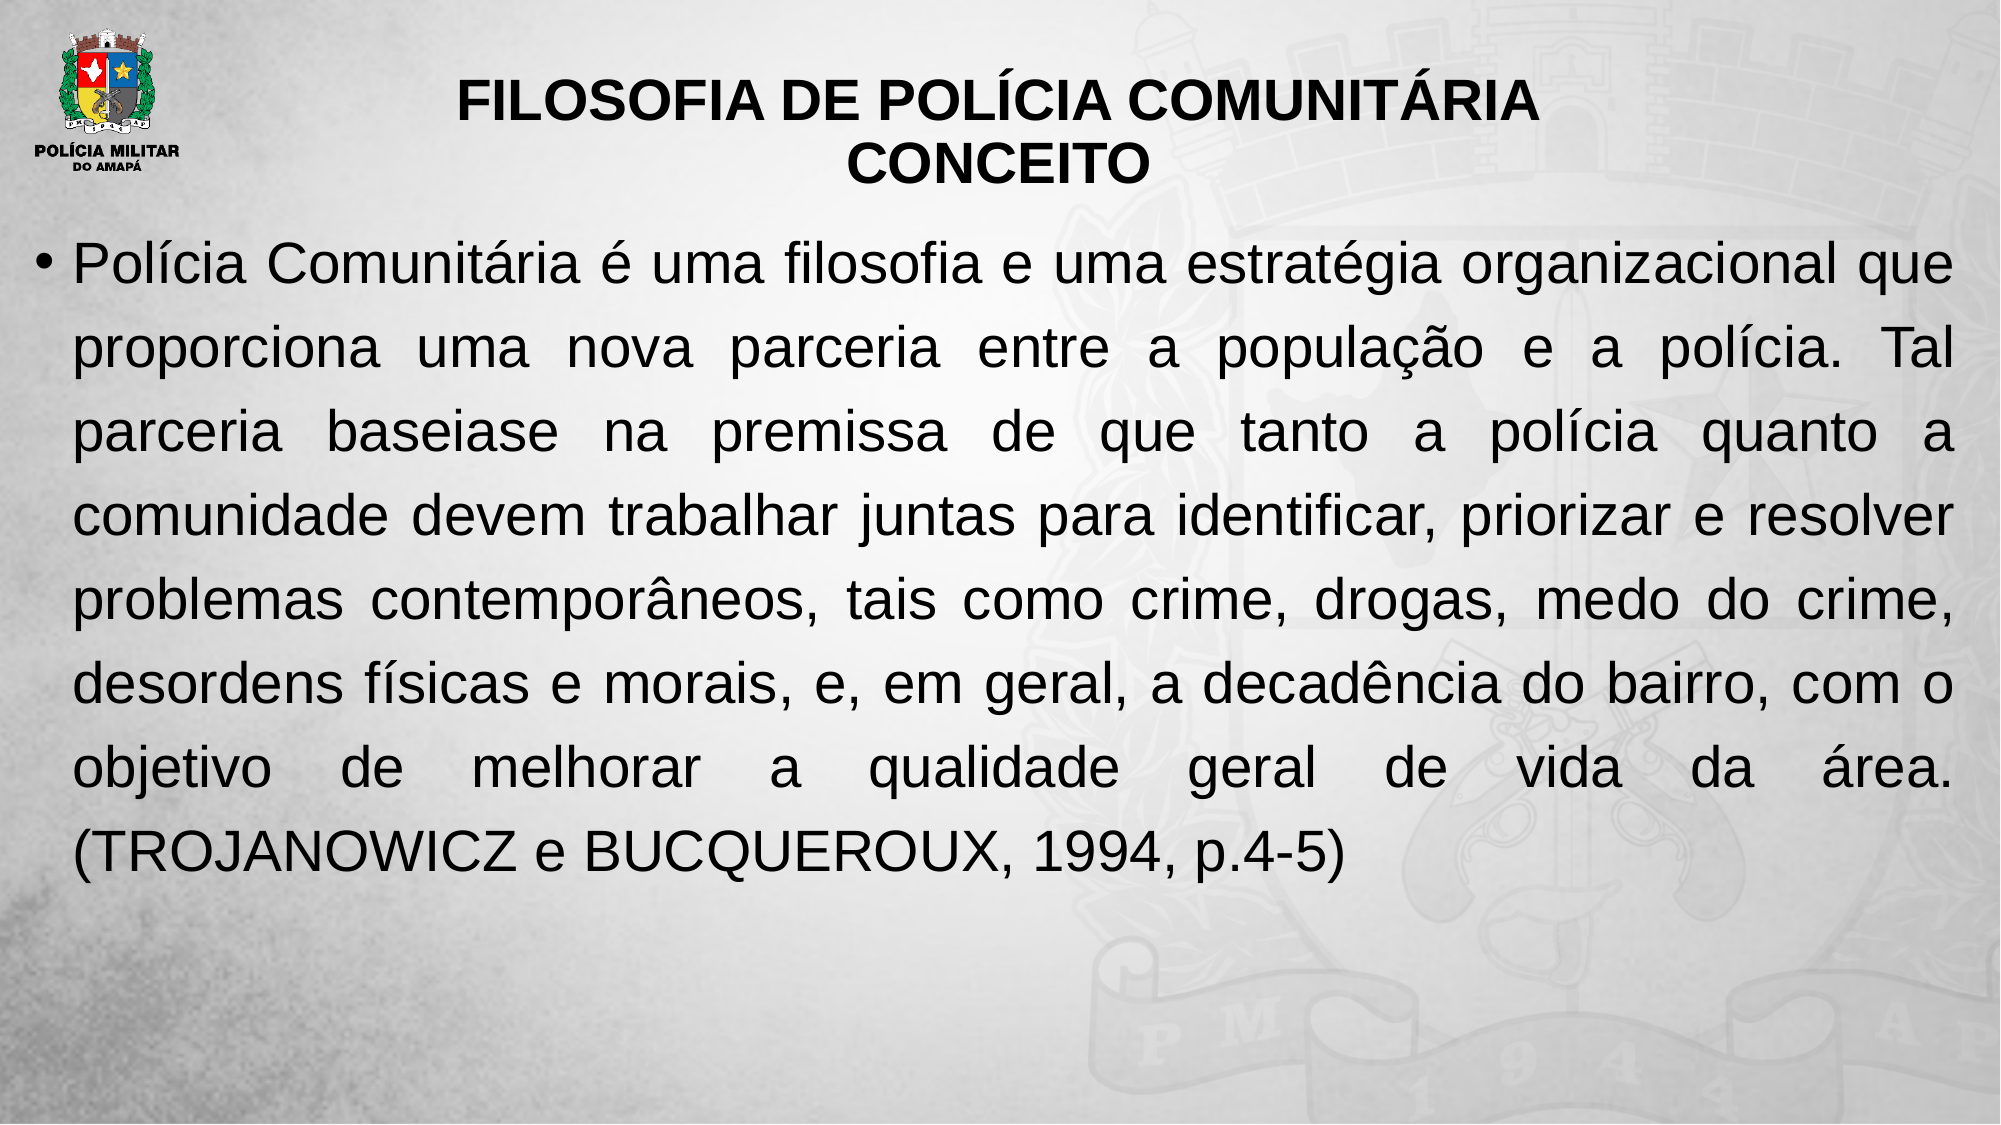

# FILOSOFIA DE POLÍCIA COMUNITÁRIA CONCEITO
Polícia Comunitária é uma filosofia e uma estratégia organizacional que proporciona uma nova parceria entre a população e a polícia. Tal parceria baseiase na premissa de que tanto a polícia quanto a comunidade devem trabalhar juntas para identificar, priorizar e resolver problemas contemporâneos, tais como crime, drogas, medo do crime, desordens físicas e morais, e, em geral, a decadência do bairro, com o objetivo de melhorar a qualidade geral de vida da área. (TROJANOWICZ e BUCQUEROUX, 1994, p.4-5)